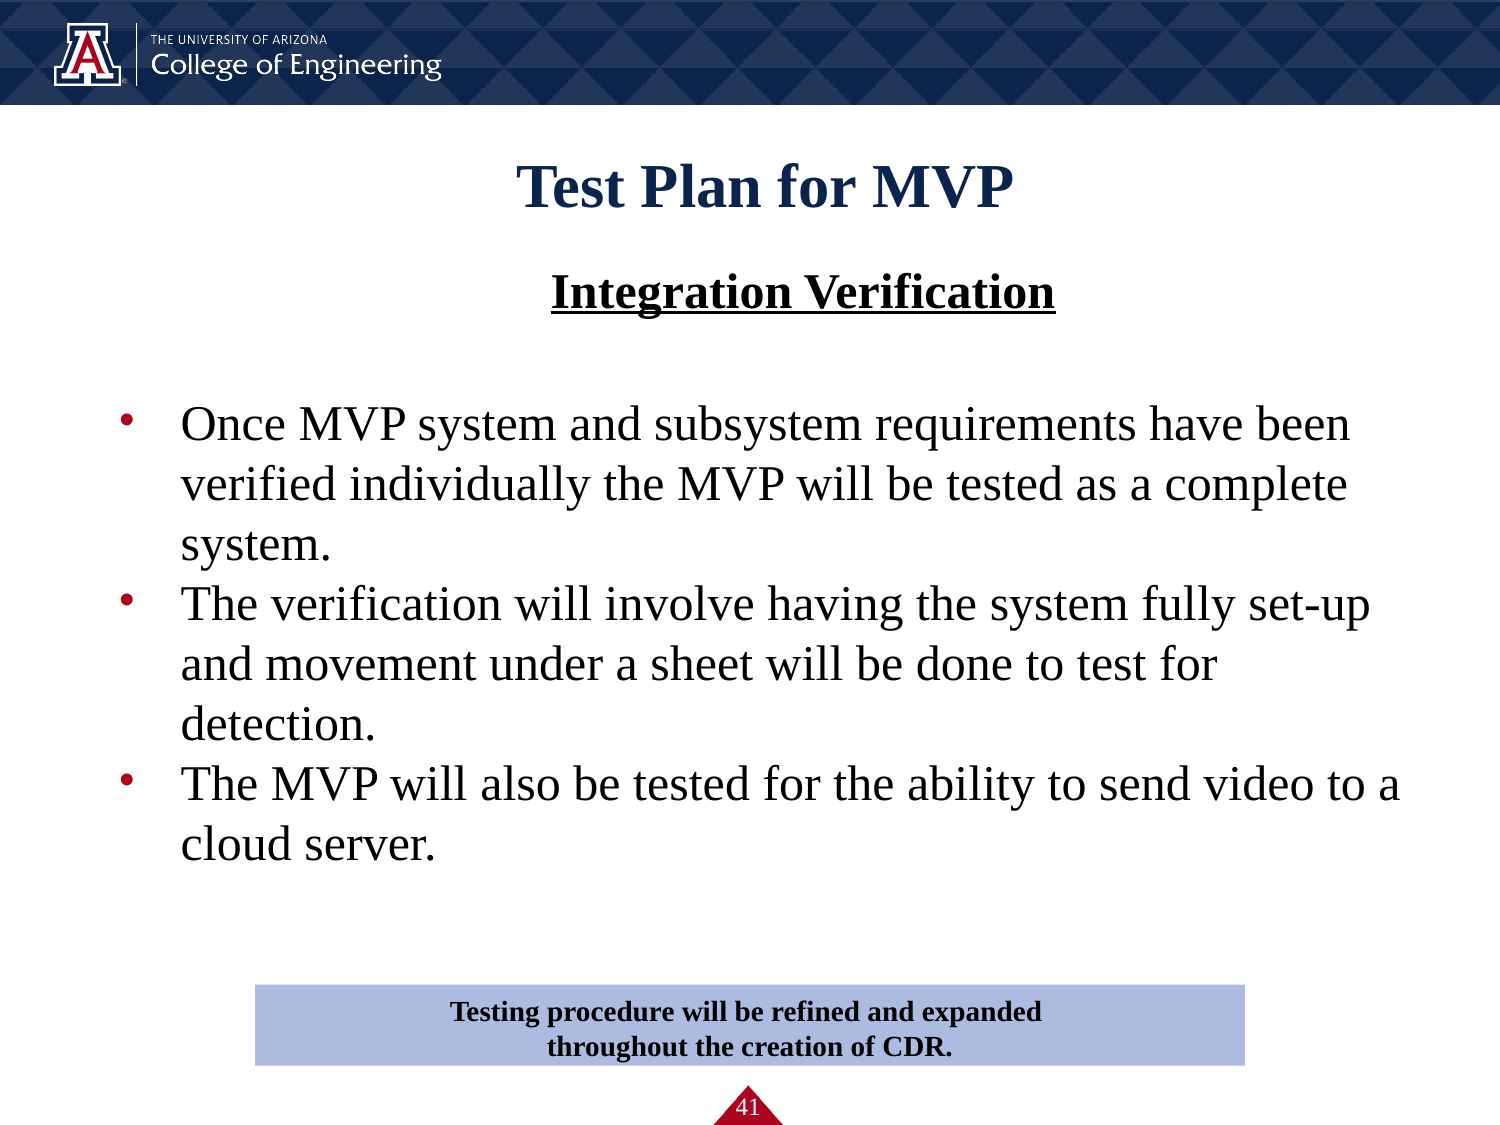

# Test Plan for MVP
Integration Verification

Once MVP system and subsystem requirements have been verified individually the MVP will be tested as a complete system.
The verification will involve having the system fully set-up and movement under a sheet will be done to test for detection.
The MVP will also be tested for the ability to send video to a cloud server.
Testing procedure will be refined and expanded
throughout the creation of CDR.
41